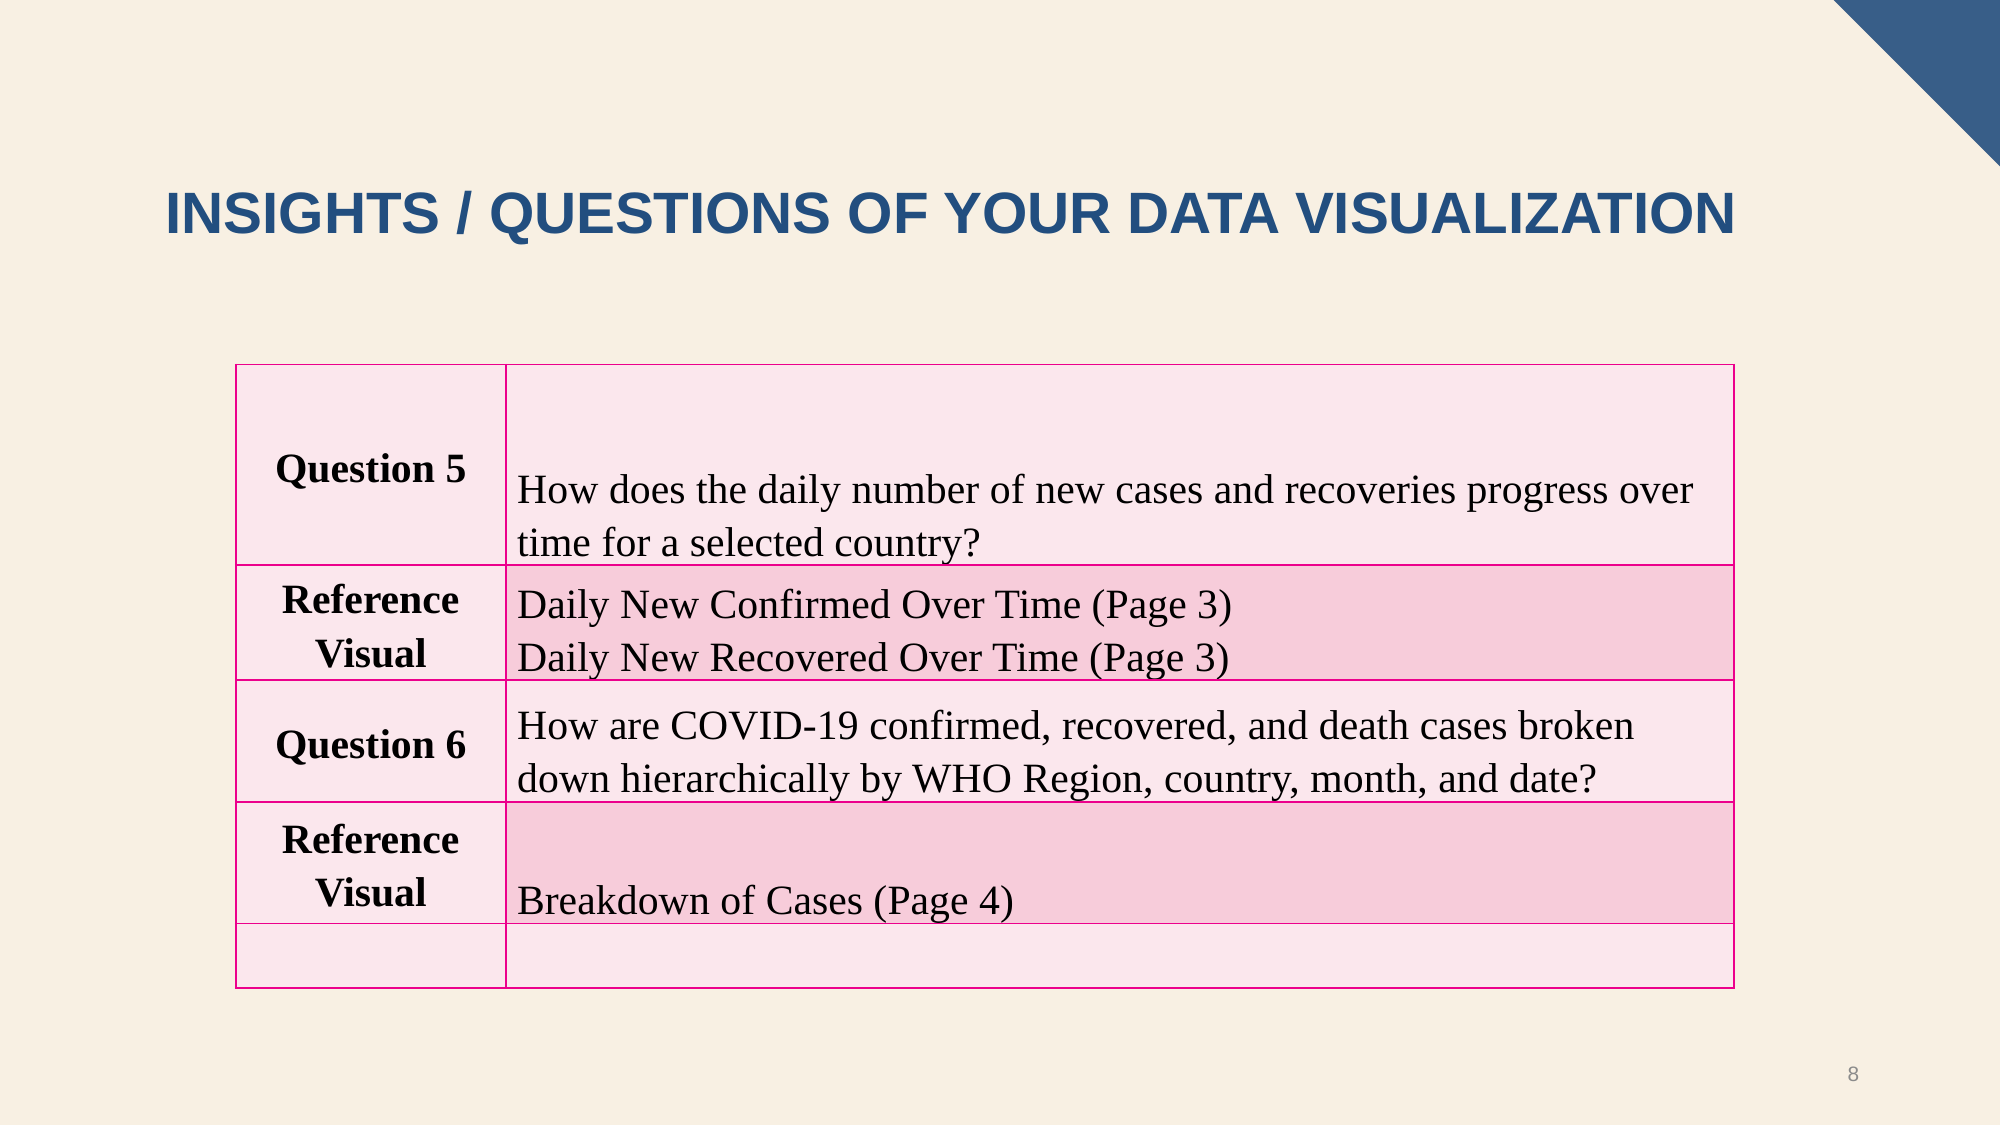

# Insights / Questions of Your Data Visualization
| Question 5 | How does the daily number of new cases and recoveries progress over time for a selected country? |
| --- | --- |
| Reference Visual | Daily New Confirmed Over Time (Page 3) Daily New Recovered Over Time (Page 3) |
| Question 6 | How are COVID‑19 confirmed, recovered, and death cases broken down hierarchically by WHO Region, country, month, and date? |
| Reference Visual | Breakdown of Cases (Page 4) |
|  |  |
 Insights / Questions of Your Data Visualization
8